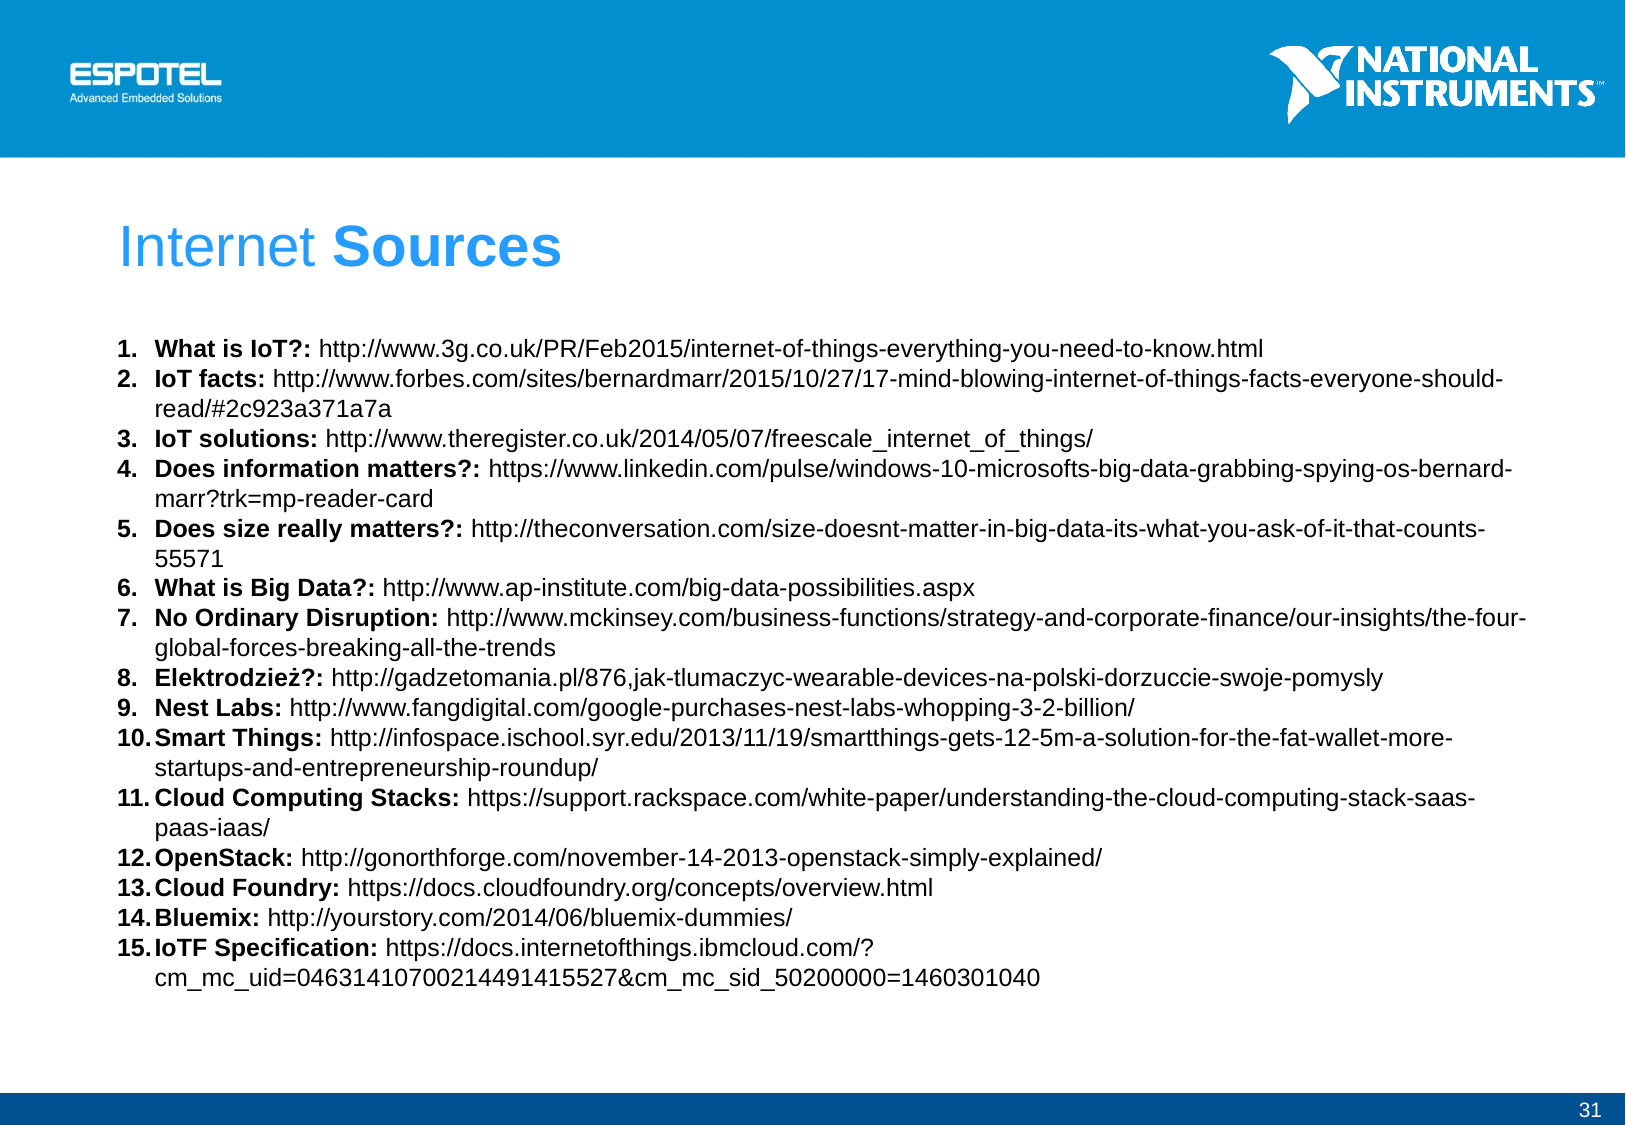

Internet Sources
What is IoT?: http://www.3g.co.uk/PR/Feb2015/internet-of-things-everything-you-need-to-know.html
IoT facts: http://www.forbes.com/sites/bernardmarr/2015/10/27/17-mind-blowing-internet-of-things-facts-everyone-should-read/#2c923a371a7a
IoT solutions: http://www.theregister.co.uk/2014/05/07/freescale_internet_of_things/
Does information matters?: https://www.linkedin.com/pulse/windows-10-microsofts-big-data-grabbing-spying-os-bernard-marr?trk=mp-reader-card
Does size really matters?: http://theconversation.com/size-doesnt-matter-in-big-data-its-what-you-ask-of-it-that-counts-55571
What is Big Data?: http://www.ap-institute.com/big-data-possibilities.aspx
No Ordinary Disruption: http://www.mckinsey.com/business-functions/strategy-and-corporate-finance/our-insights/the-four-global-forces-breaking-all-the-trends
Elektrodzież?: http://gadzetomania.pl/876,jak-tlumaczyc-wearable-devices-na-polski-dorzuccie-swoje-pomysly
Nest Labs: http://www.fangdigital.com/google-purchases-nest-labs-whopping-3-2-billion/
Smart Things: http://infospace.ischool.syr.edu/2013/11/19/smartthings-gets-12-5m-a-solution-for-the-fat-wallet-more-startups-and-entrepreneurship-roundup/
Cloud Computing Stacks: https://support.rackspace.com/white-paper/understanding-the-cloud-computing-stack-saas-paas-iaas/
OpenStack: http://gonorthforge.com/november-14-2013-openstack-simply-explained/
Cloud Foundry: https://docs.cloudfoundry.org/concepts/overview.html
Bluemix: http://yourstory.com/2014/06/bluemix-dummies/
IoTF Specification: https://docs.internetofthings.ibmcloud.com/?cm_mc_uid=04631410700214491415527&cm_mc_sid_50200000=1460301040
31